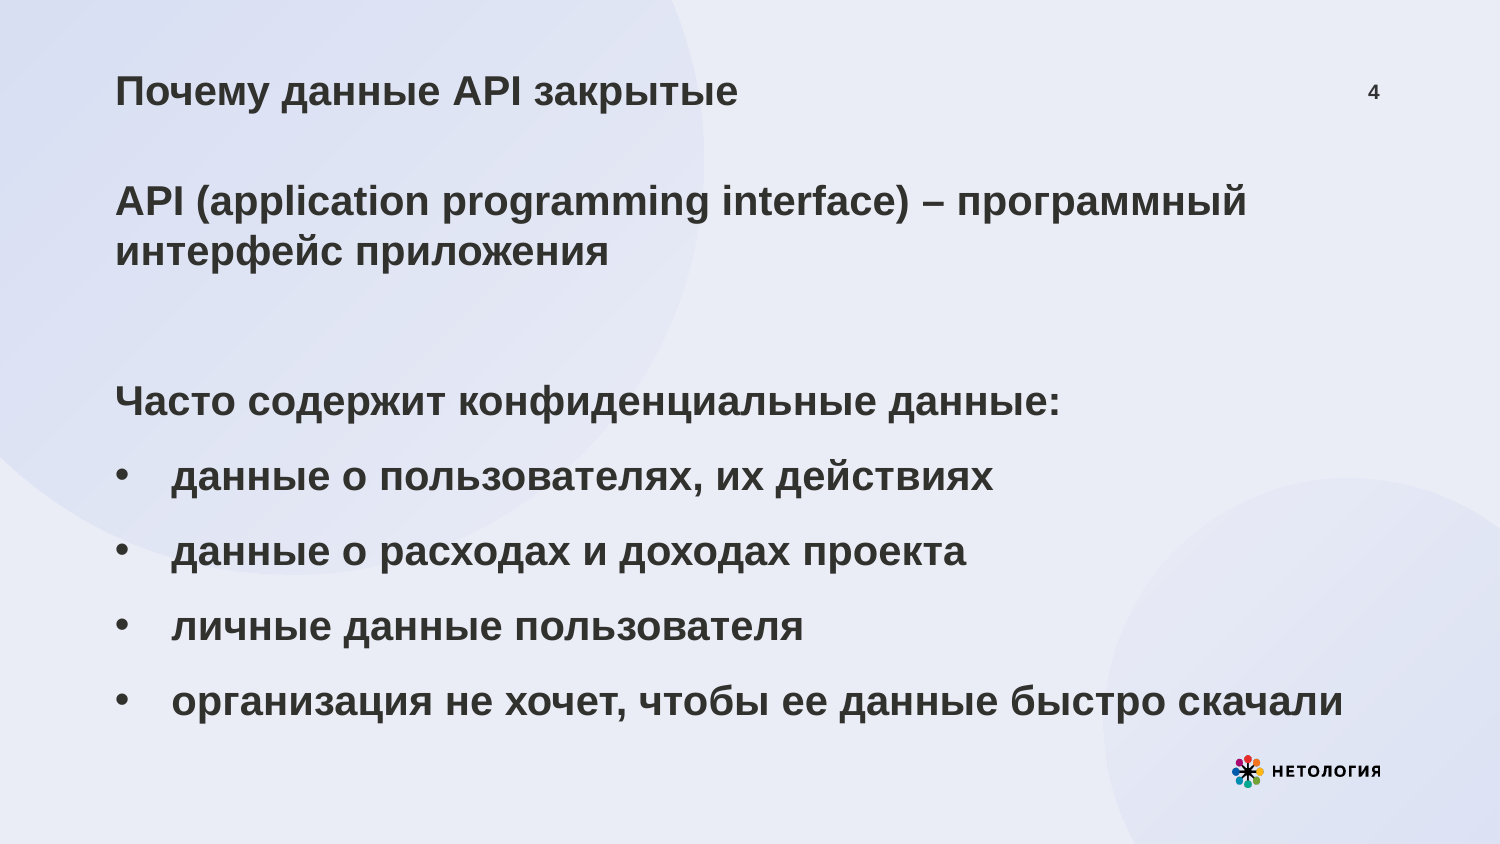

# Почему данные API закрытые
4
API (application programming interface) – программный интерфейс приложения

Часто содержит конфиденциальные данные:
данные о пользователях, их действиях
данные о расходах и доходах проекта
личные данные пользователя
организация не хочет, чтобы ее данные быстро скачали